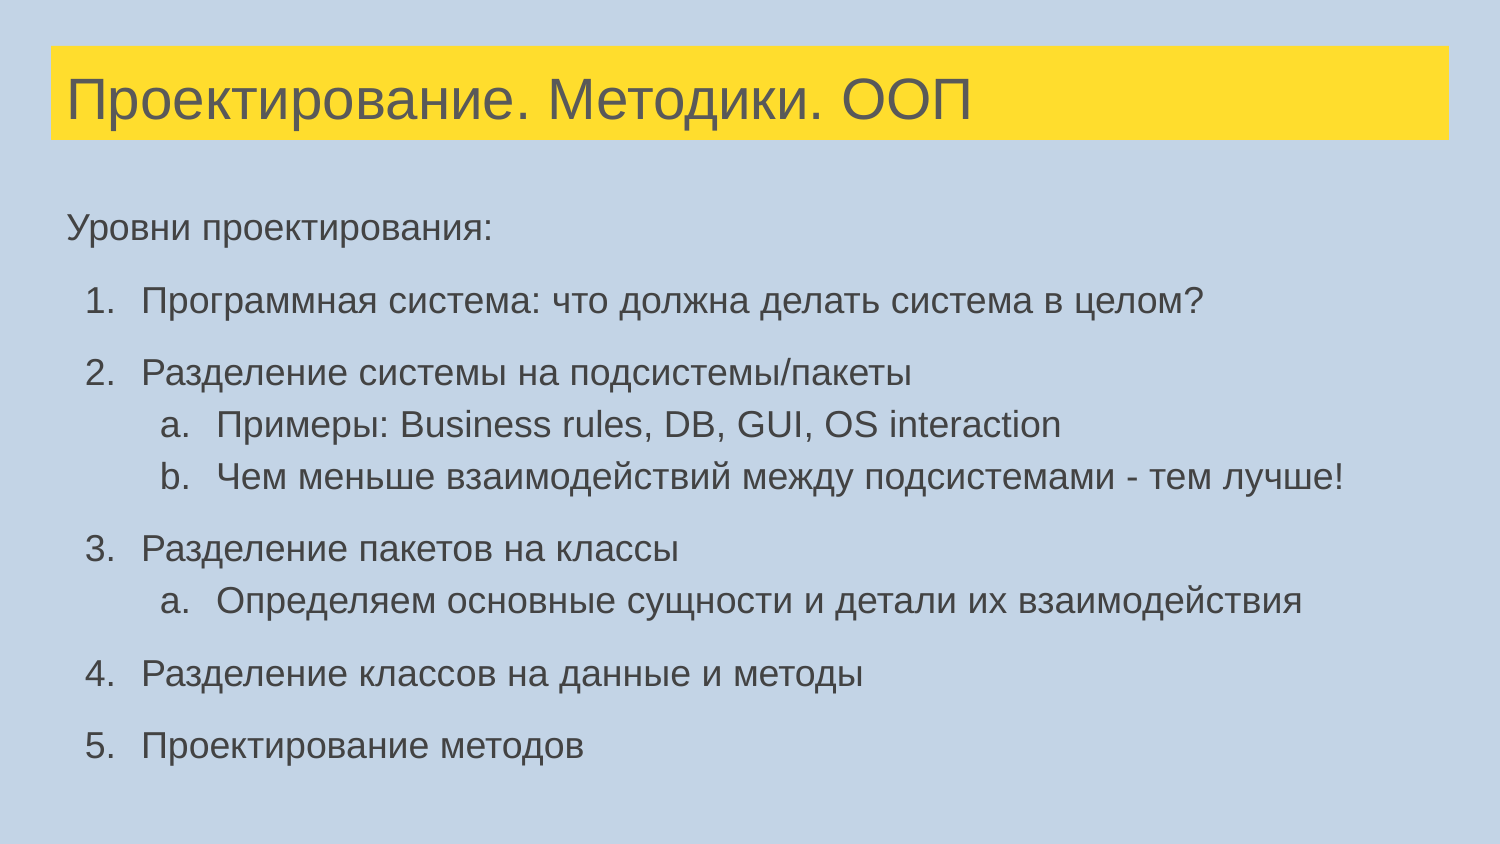

# Проектирование. Методики. ООП
Уровни проектирования:
Программная система: что должна делать система в целом?
Разделение системы на подсистемы/пакеты
Примеры: Business rules, DB, GUI, OS interaction
Чем меньше взаимодействий между подсистемами - тем лучше!
Разделение пакетов на классы
Определяем основные сущности и детали их взаимодействия
Разделение классов на данные и методы
Проектирование методов